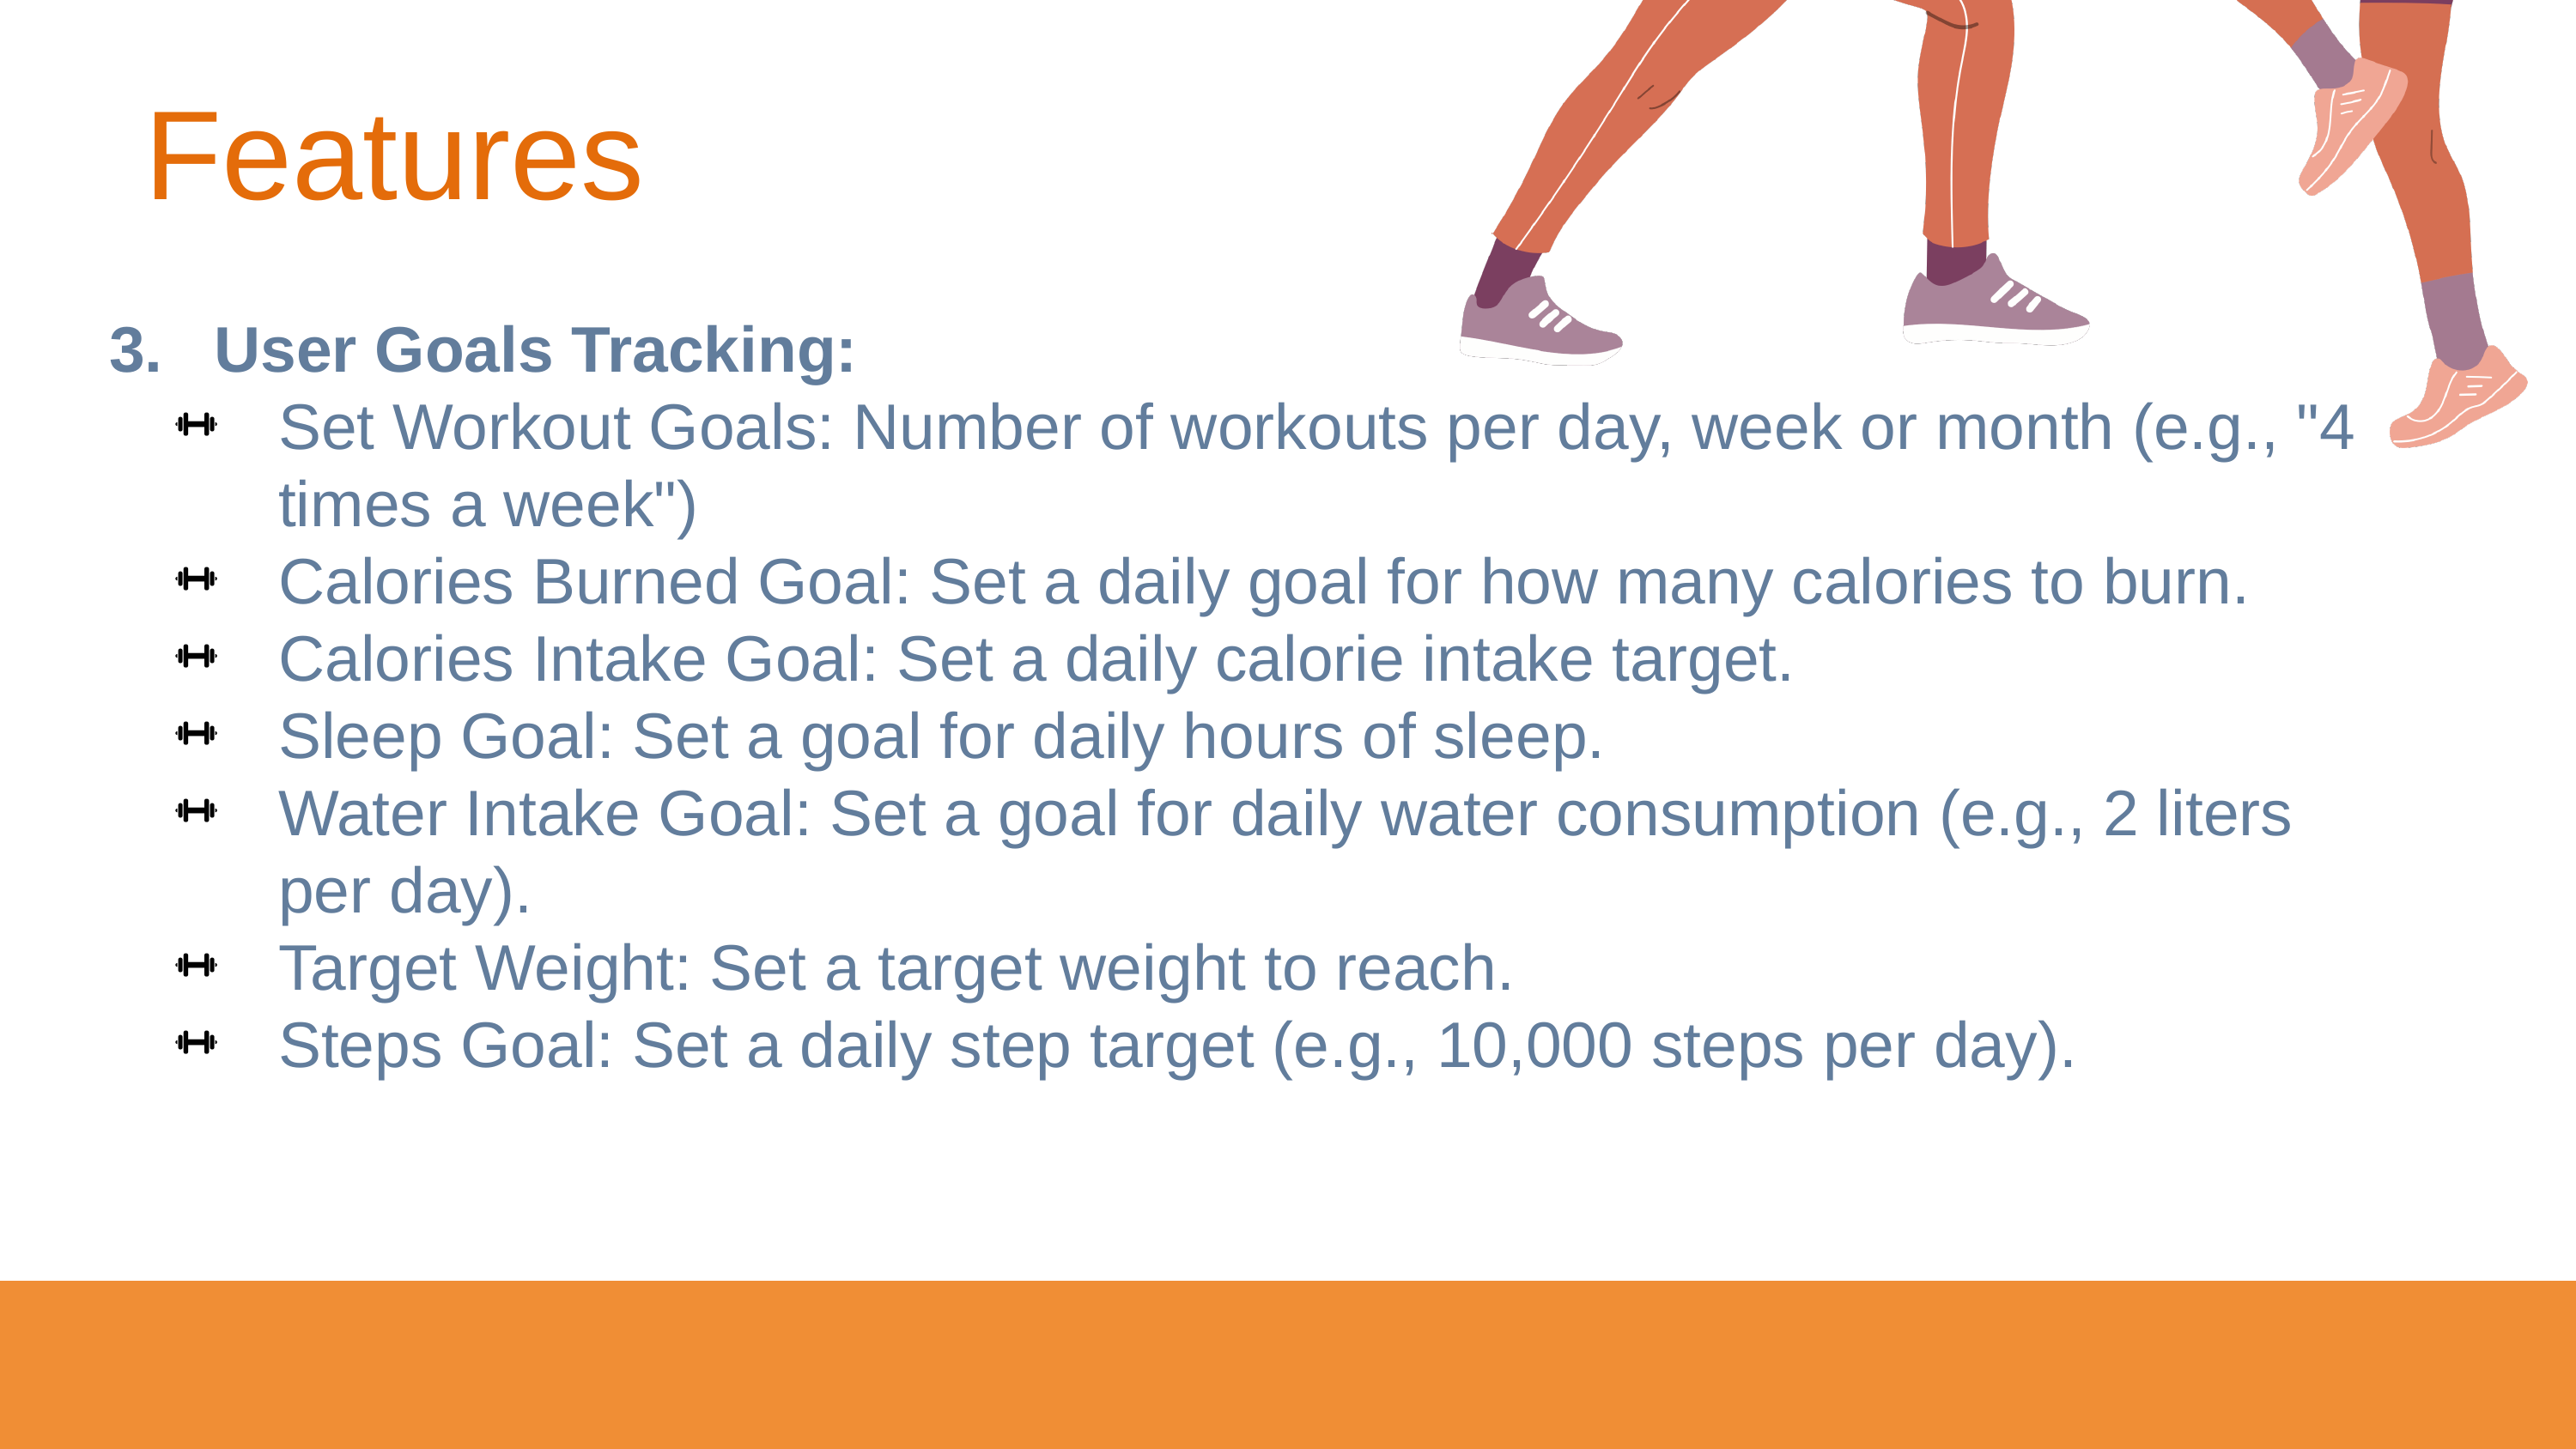

Features
User Goals Tracking:
Set Workout Goals: Number of workouts per day, week or month (e.g., "4 times a week")
Calories Burned Goal: Set a daily goal for how many calories to burn.
Calories Intake Goal: Set a daily calorie intake target.
Sleep Goal: Set a goal for daily hours of sleep.
Water Intake Goal: Set a goal for daily water consumption (e.g., 2 liters per day).
Target Weight: Set a target weight to reach.
Steps Goal: Set a daily step target (e.g., 10,000 steps per day).